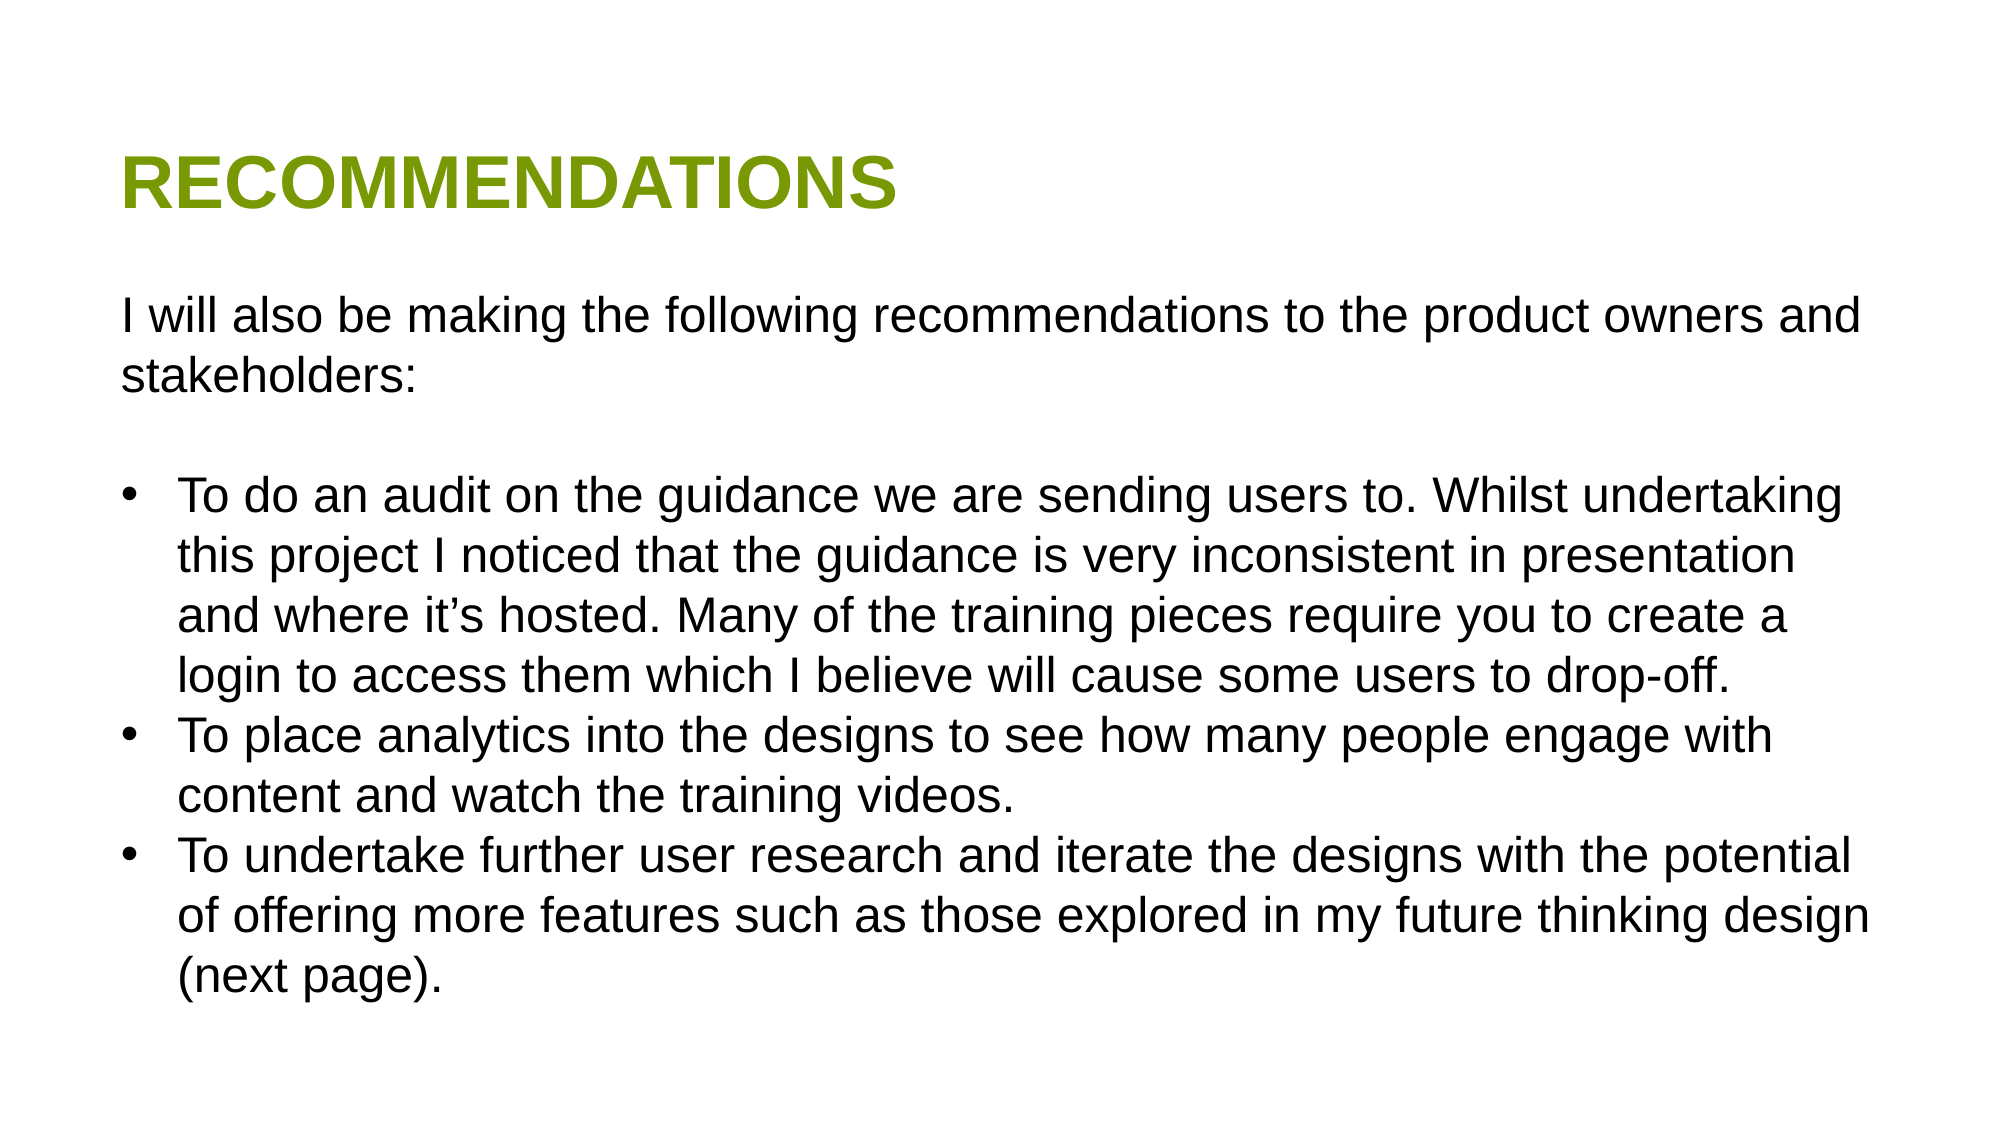

RECOMMENDATIONS
I will also be making the following recommendations to the product owners and stakeholders:

To do an audit on the guidance we are sending users to. Whilst undertaking this project I noticed that the guidance is very inconsistent in presentation and where it’s hosted. Many of the training pieces require you to create a login to access them which I believe will cause some users to drop-off.
To place analytics into the designs to see how many people engage with content and watch the training videos.
To undertake further user research and iterate the designs with the potential of offering more features such as those explored in my future thinking design (next page).